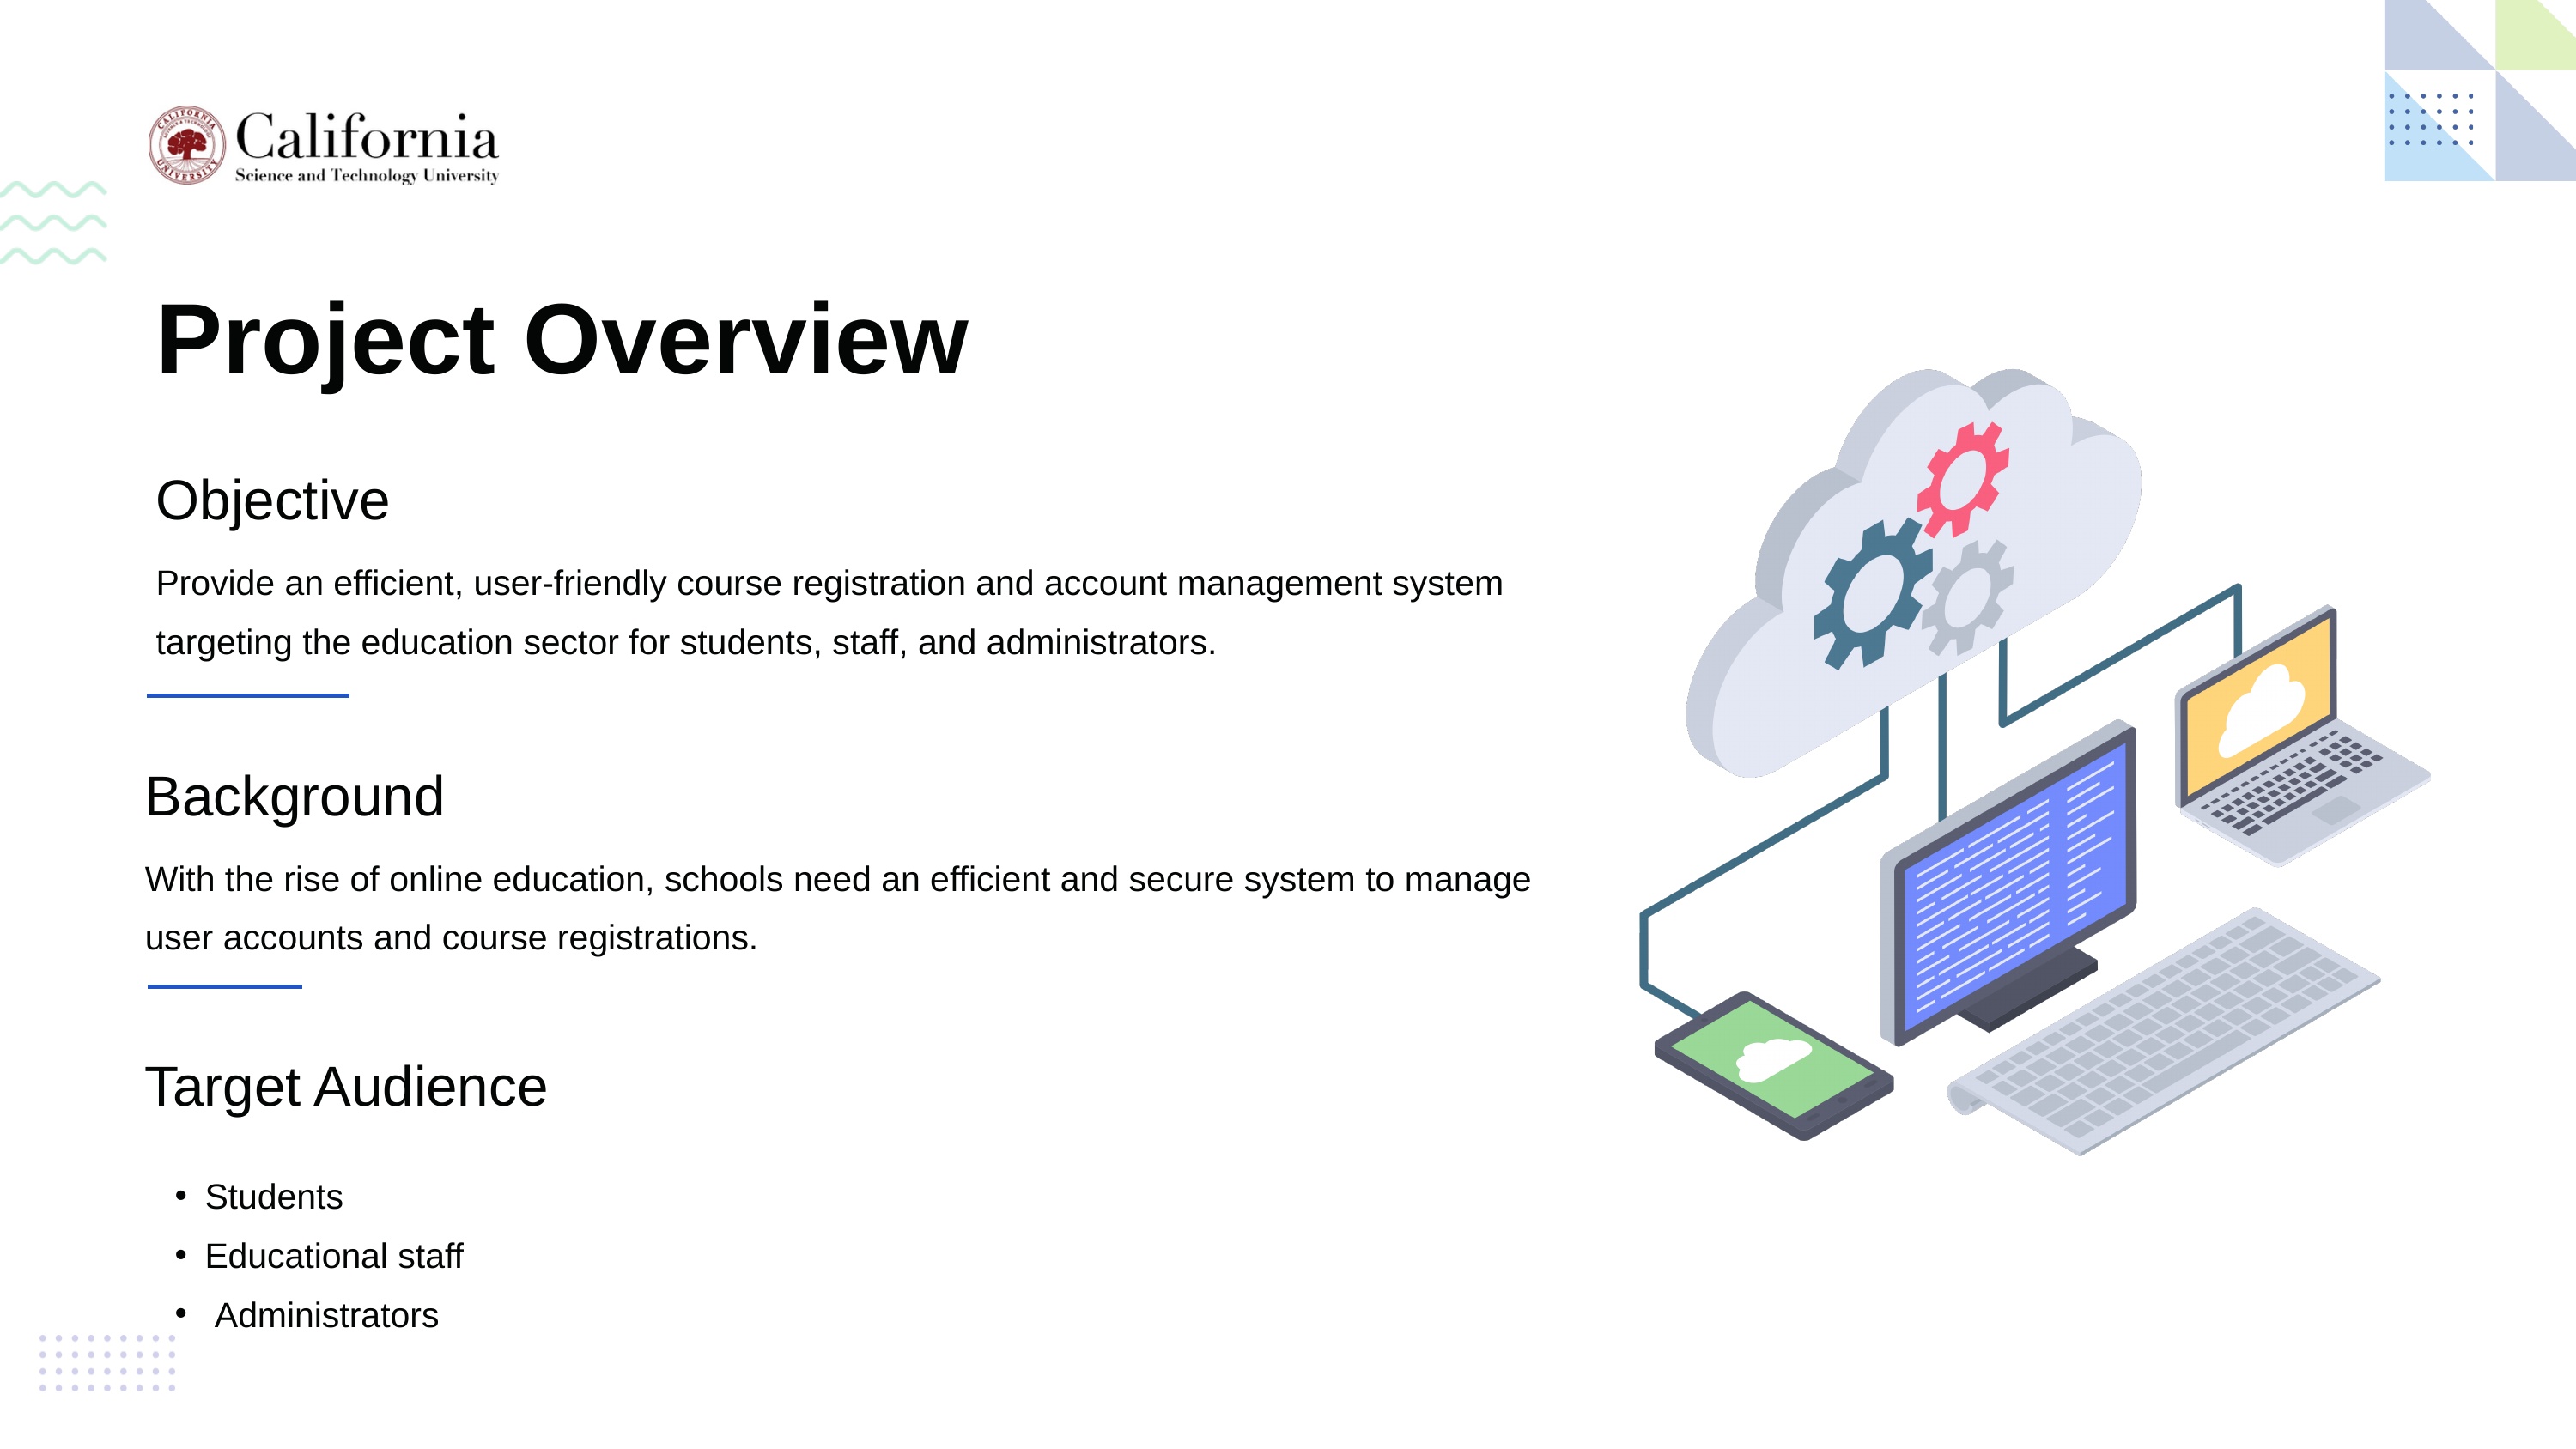

Project Overview

Objective
Provide an efficient, user-friendly course registration and account management system targeting the education sector for students, staff, and administrators.
Background
With the rise of online education, schools need an efficient and secure system to manage user accounts and course registrations.
Target Audience
Students
Educational staff
 Administrators